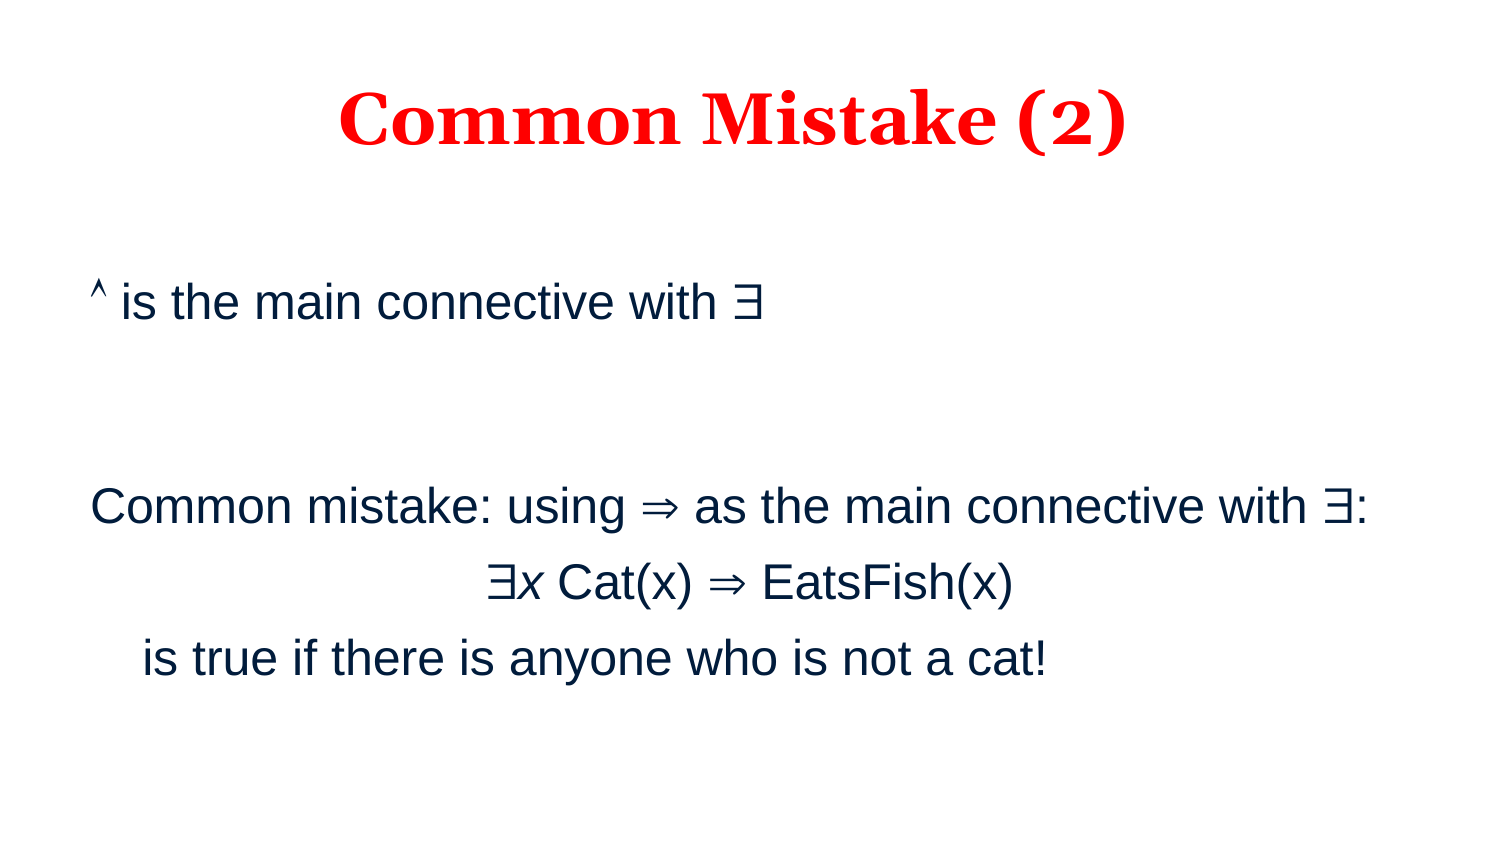

# Common Mistake (2)
∧ is the main connective with ∃

Common mistake: using ⇒ as the main connective with ∃:
∃x Cat(x) ⇒ EatsFish(x)
	is true if there is anyone who is not a cat!